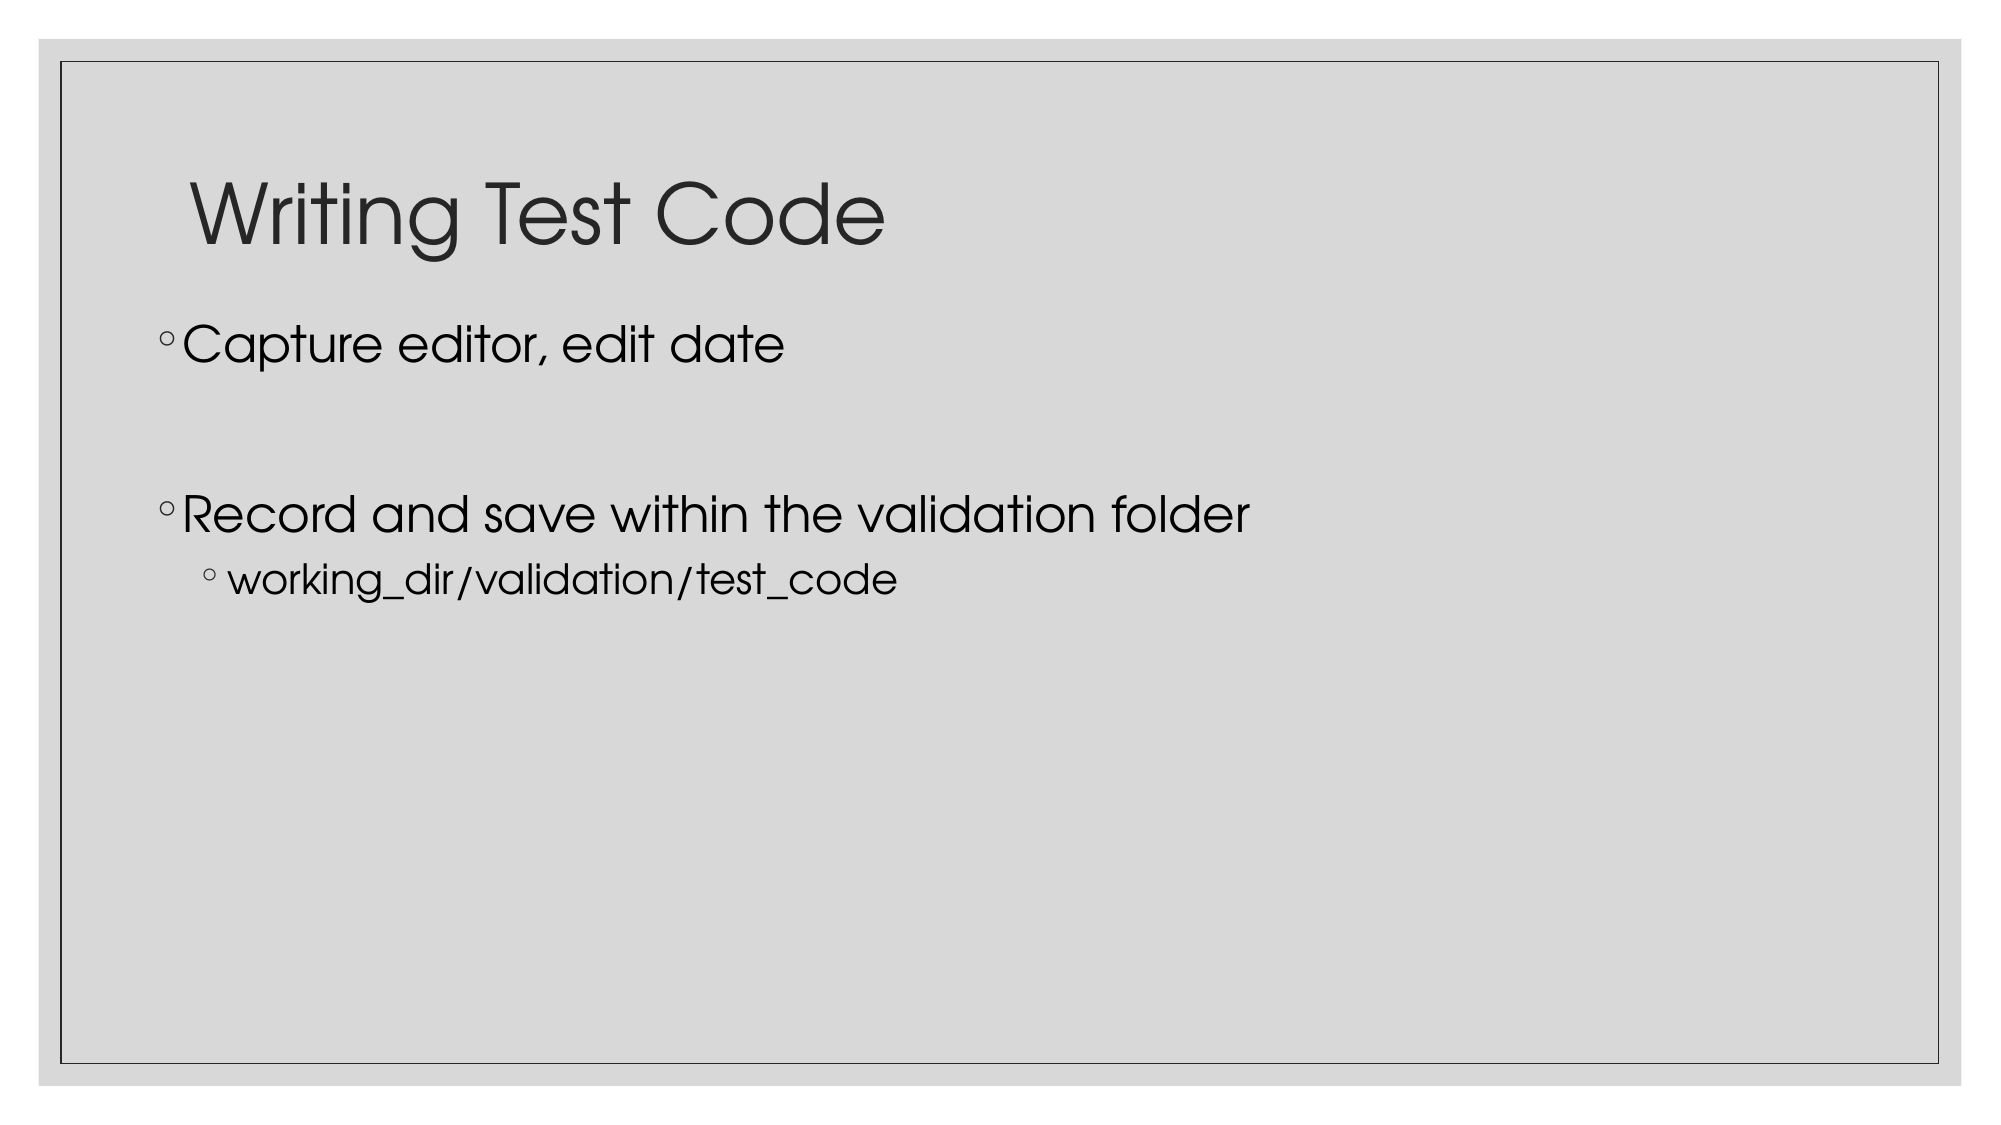

# Writing Test Code
Capture editor, edit date

Record and save within the validation folder
working_dir/validation/test_code